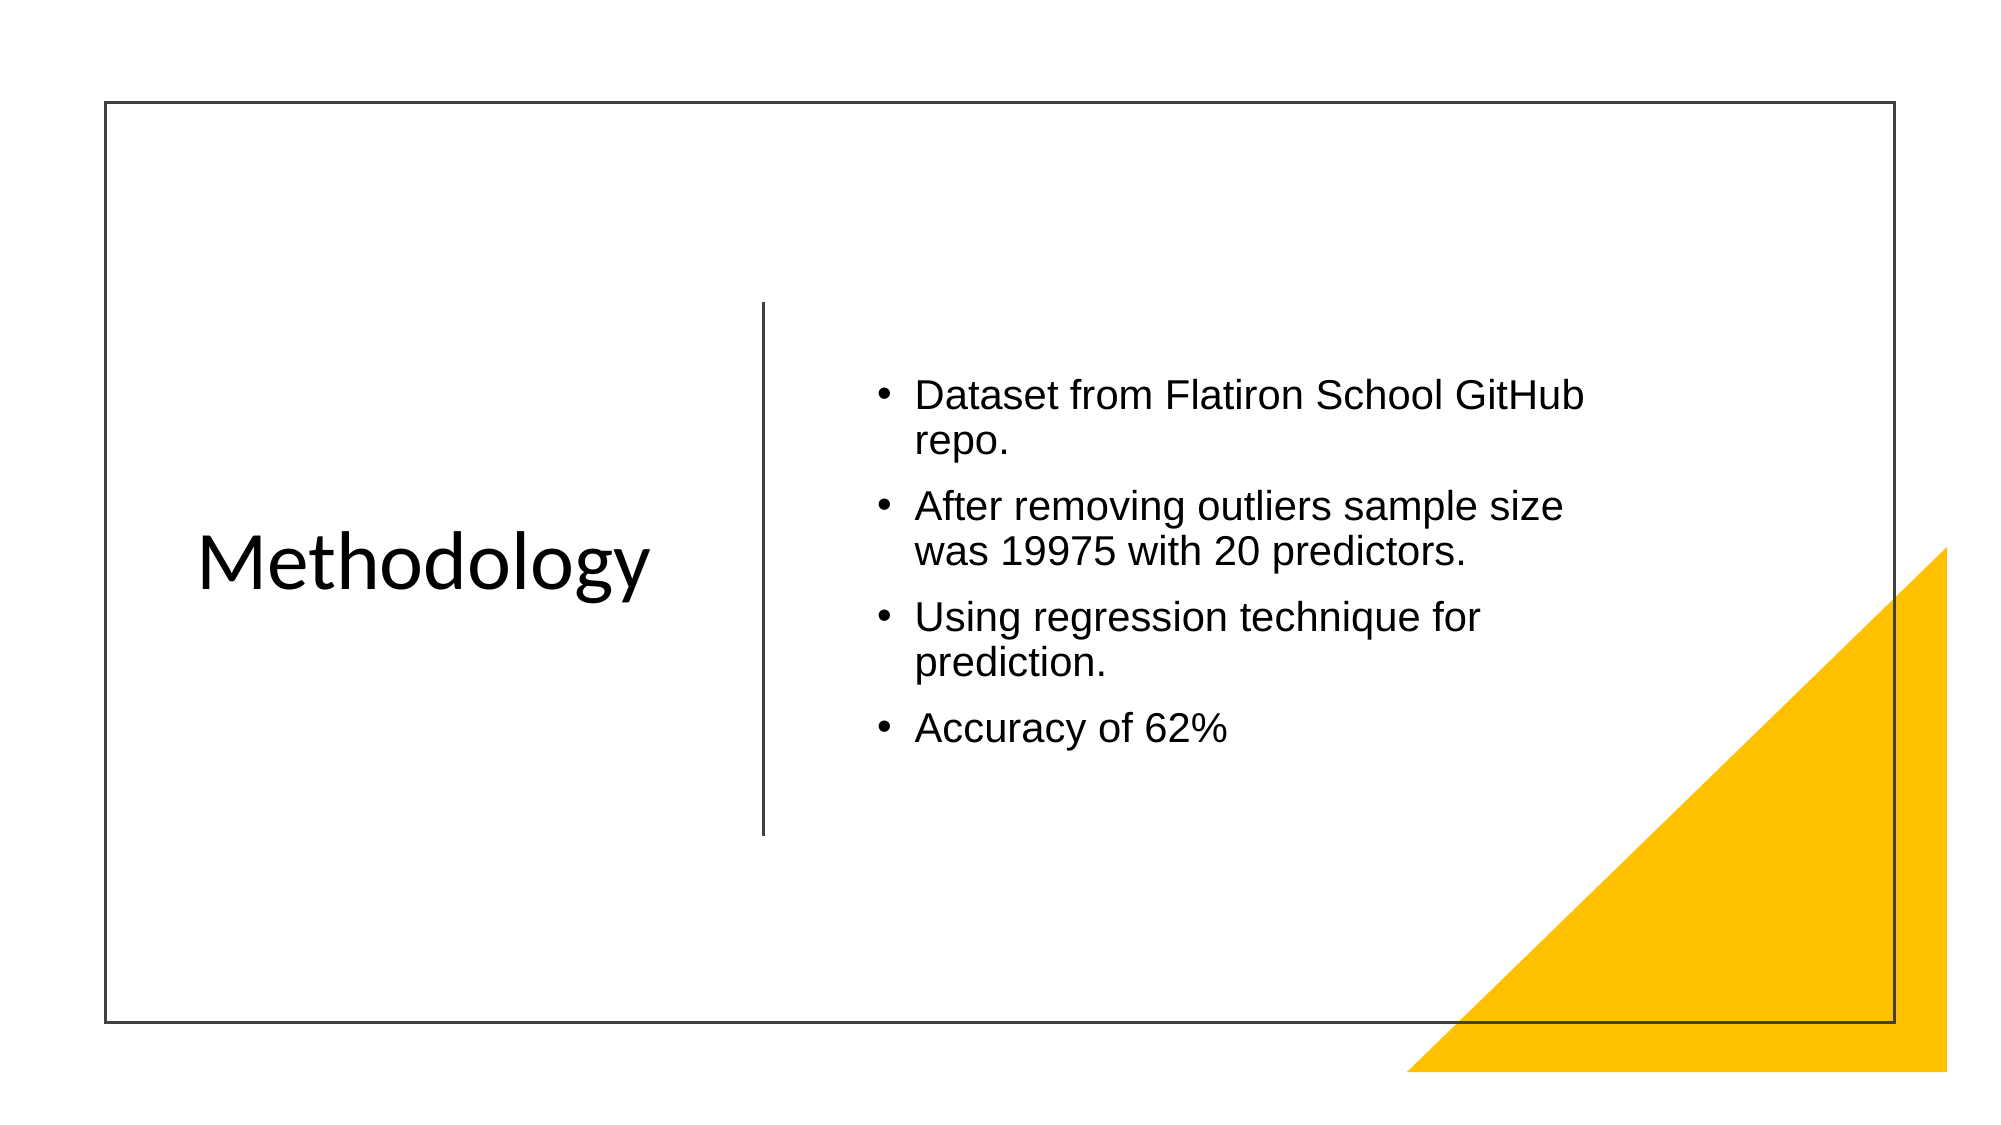

# Methodology
Dataset from Flatiron School GitHub repo.
After removing outliers sample size was 19975 with 20 predictors.
Using regression technique for prediction.
Accuracy of 62%